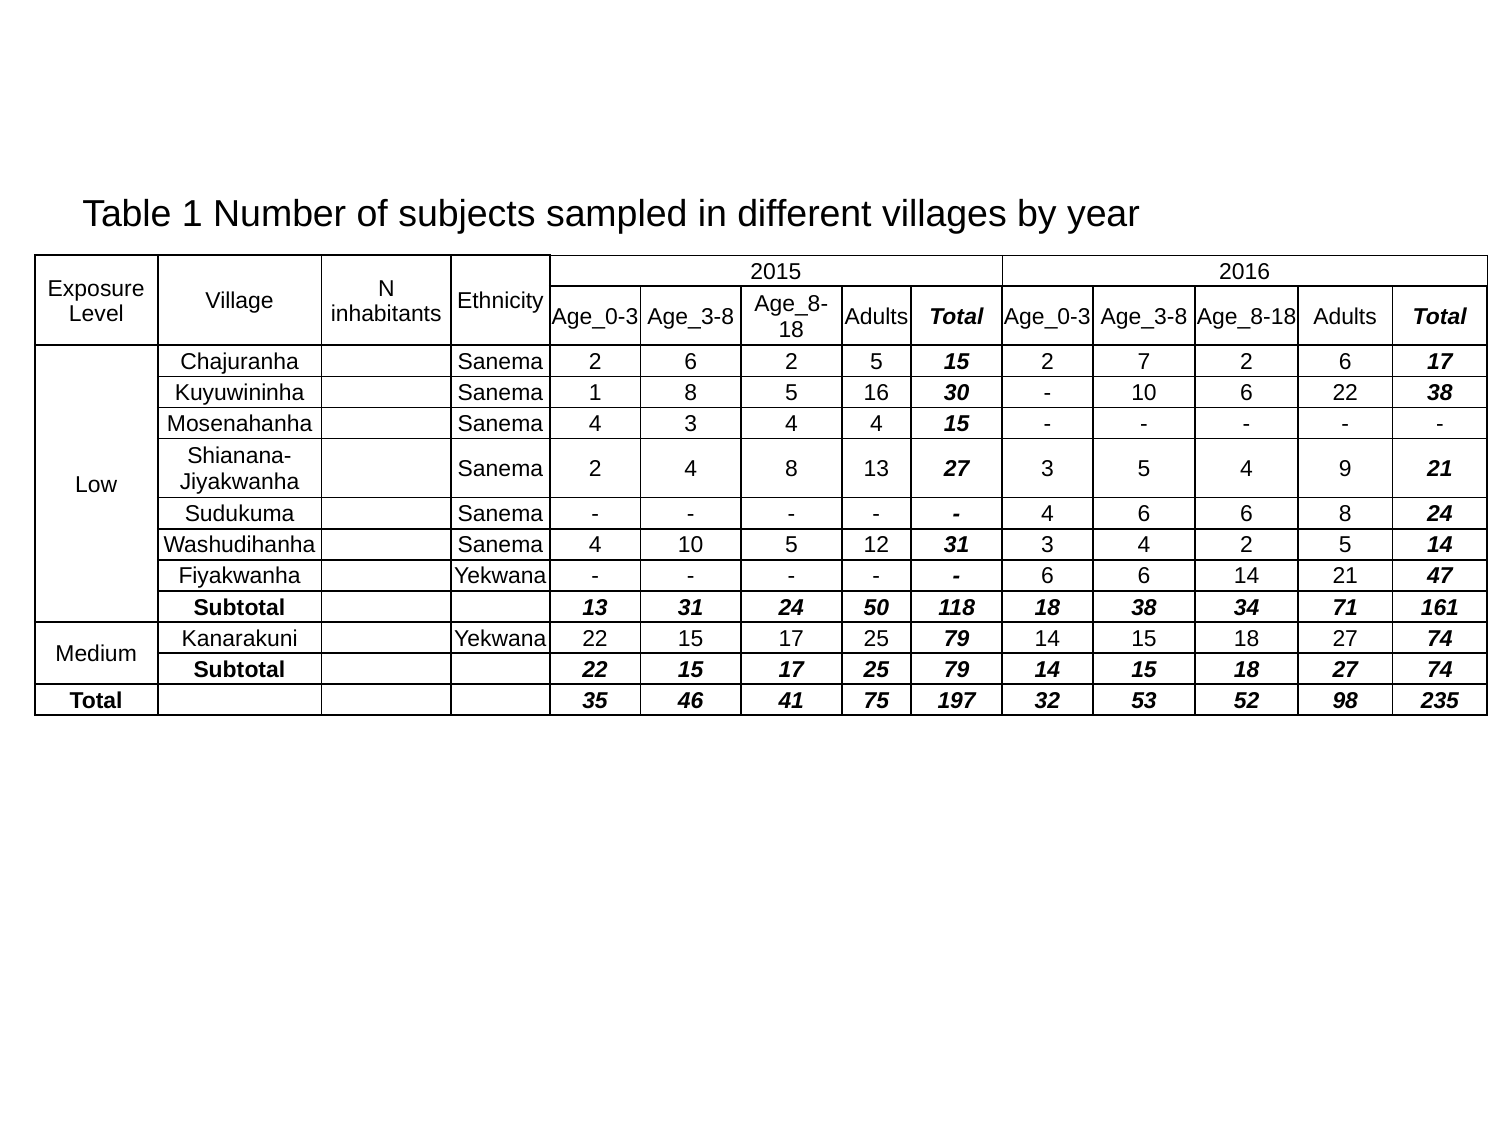

Table 1 Number of subjects sampled in different villages by year
| Exposure Level | Village | N inhabitants | Ethnicity | 2015 |  |  |  |  | 2016 |  |  |  |  |
| --- | --- | --- | --- | --- | --- | --- | --- | --- | --- | --- | --- | --- | --- |
|  |  |  |  | Age\_0-3 | Age\_3-8 | Age\_8-18 | Adults | Total | Age\_0-3 | Age\_3-8 | Age\_8-18 | Adults | Total |
| Low | Chajuranha |  | Sanema | 2 | 6 | 2 | 5 | 15 | 2 | 7 | 2 | 6 | 17 |
|  | Kuyuwininha |  | Sanema | 1 | 8 | 5 | 16 | 30 | - | 10 | 6 | 22 | 38 |
|  | Mosenahanha |  | Sanema | 4 | 3 | 4 | 4 | 15 | - | - | - | - | - |
|  | Shianana-Jiyakwanha |  | Sanema | 2 | 4 | 8 | 13 | 27 | 3 | 5 | 4 | 9 | 21 |
|  | Sudukuma |  | Sanema | - | - | - | - | - | 4 | 6 | 6 | 8 | 24 |
|  | Washudihanha |  | Sanema | 4 | 10 | 5 | 12 | 31 | 3 | 4 | 2 | 5 | 14 |
|  | Fiyakwanha |  | Yekwana | - | - | - | - | - | 6 | 6 | 14 | 21 | 47 |
|  | Subtotal |  |  | 13 | 31 | 24 | 50 | 118 | 18 | 38 | 34 | 71 | 161 |
| Medium | Kanarakuni |  | Yekwana | 22 | 15 | 17 | 25 | 79 | 14 | 15 | 18 | 27 | 74 |
|  | Subtotal |  |  | 22 | 15 | 17 | 25 | 79 | 14 | 15 | 18 | 27 | 74 |
| Total |  |  |  | 35 | 46 | 41 | 75 | 197 | 32 | 53 | 52 | 98 | 235 |